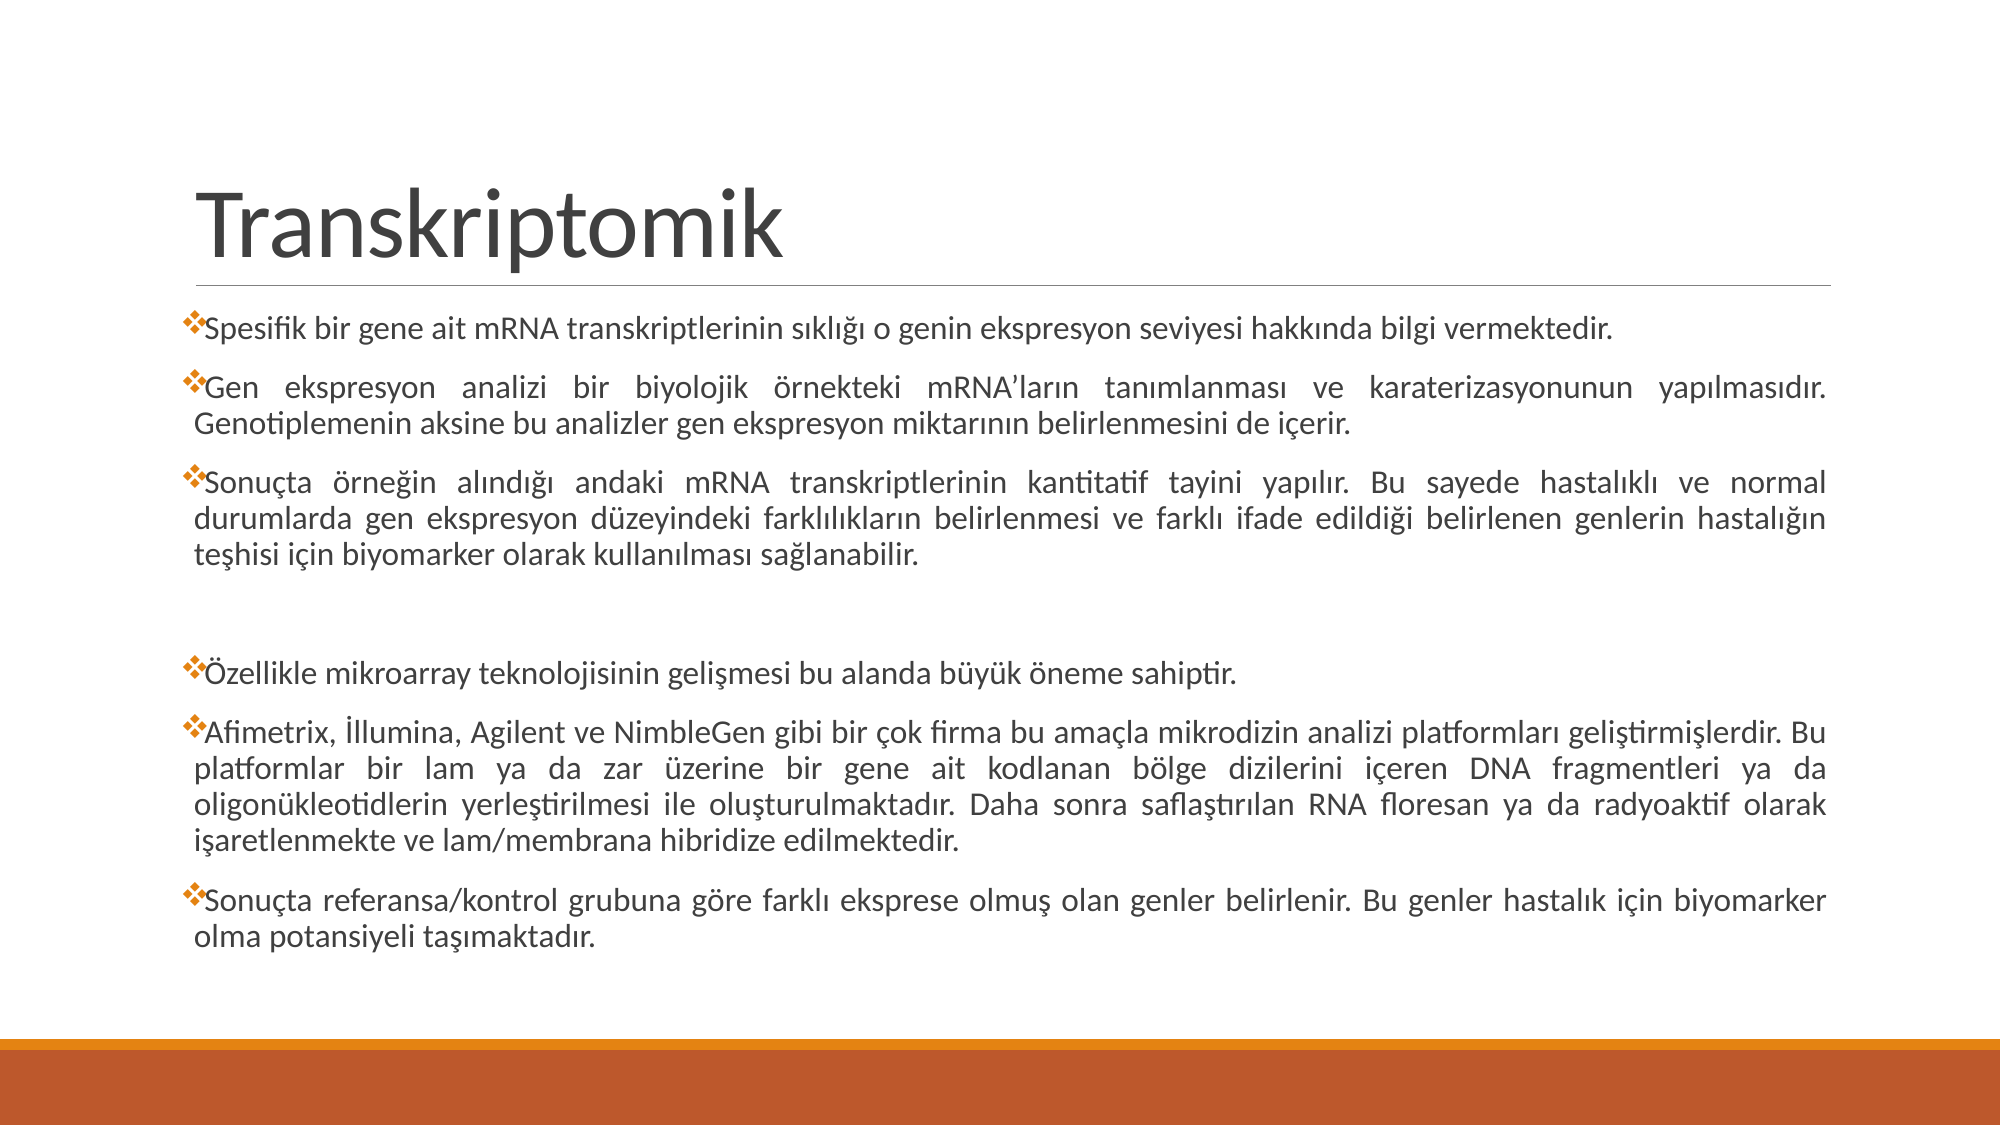

# Transkriptomik
Spesifik bir gene ait mRNA transkriptlerinin sıklığı o genin ekspresyon seviyesi hakkında bilgi vermektedir.
Gen ekspresyon analizi bir biyolojik örnekteki mRNA’ların tanımlanması ve karaterizasyonunun yapılmasıdır. Genotiplemenin aksine bu analizler gen ekspresyon miktarının belirlenmesini de içerir.
Sonuçta örneğin alındığı andaki mRNA transkriptlerinin kantitatif tayini yapılır. Bu sayede hastalıklı ve normal durumlarda gen ekspresyon düzeyindeki farklılıkların belirlenmesi ve farklı ifade edildiği belirlenen genlerin hastalığın teşhisi için biyomarker olarak kullanılması sağlanabilir.

Özellikle mikroarray teknolojisinin gelişmesi bu alanda büyük öneme sahiptir.
Afimetrix, İllumina, Agilent ve NimbleGen gibi bir çok firma bu amaçla mikrodizin analizi platformları geliştirmişlerdir. Bu platformlar bir lam ya da zar üzerine bir gene ait kodlanan bölge dizilerini içeren DNA fragmentleri ya da oligonükleotidlerin yerleştirilmesi ile oluşturulmaktadır. Daha sonra saflaştırılan RNA floresan ya da radyoaktif olarak işaretlenmekte ve lam/membrana hibridize edilmektedir.
Sonuçta referansa/kontrol grubuna göre farklı eksprese olmuş olan genler belirlenir. Bu genler hastalık için biyomarker olma potansiyeli taşımaktadır.